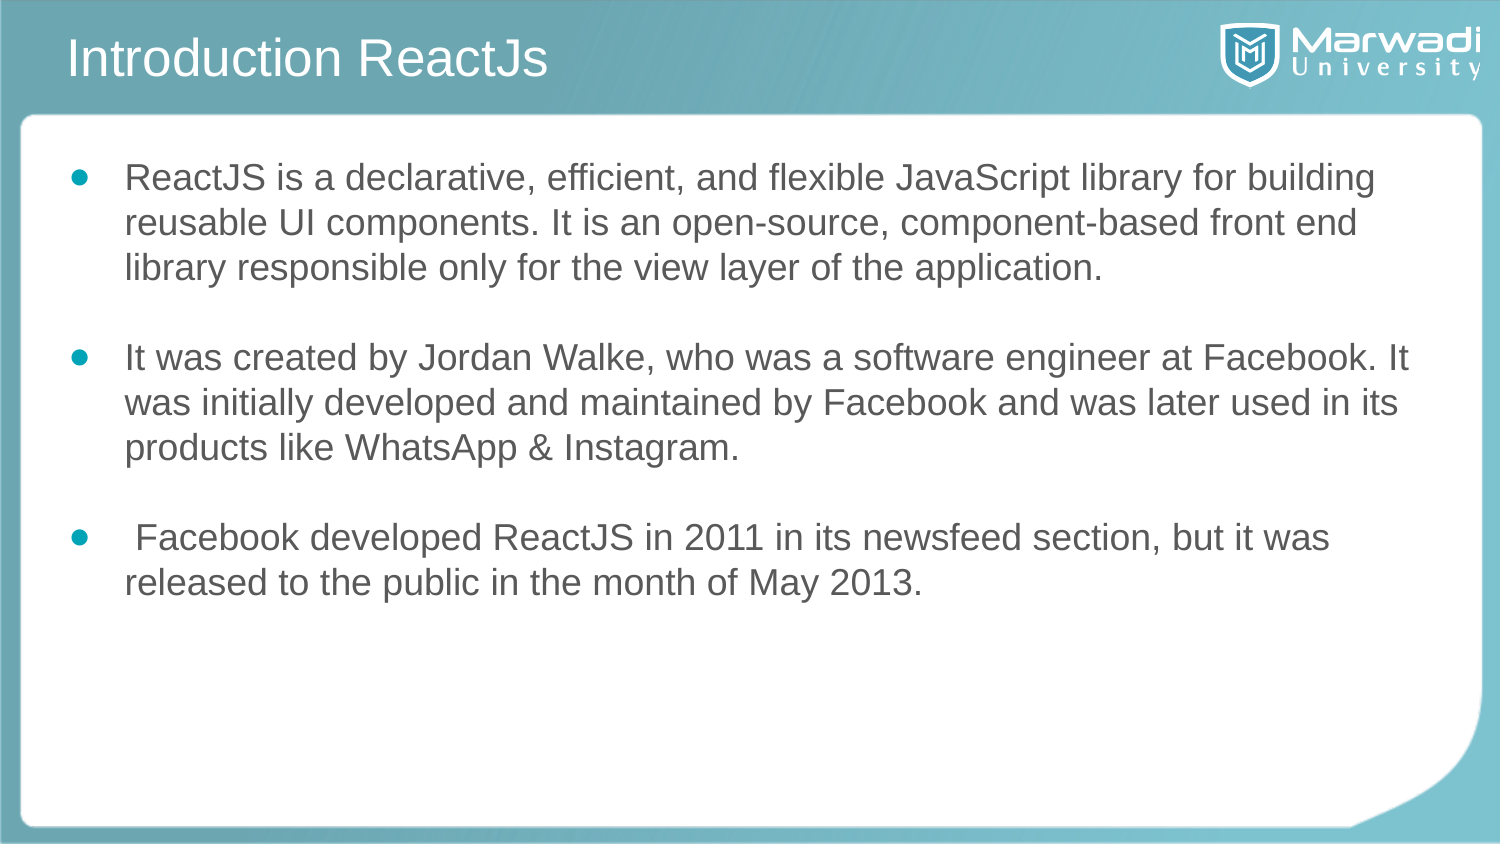

# Introduction ReactJs
ReactJS is a declarative, efficient, and flexible JavaScript library for building reusable UI components. It is an open-source, component-based front end library responsible only for the view layer of the application.

It was created by Jordan Walke, who was a software engineer at Facebook. It was initially developed and maintained by Facebook and was later used in its products like WhatsApp & Instagram.

 Facebook developed ReactJS in 2011 in its newsfeed section, but it was released to the public in the month of May 2013.